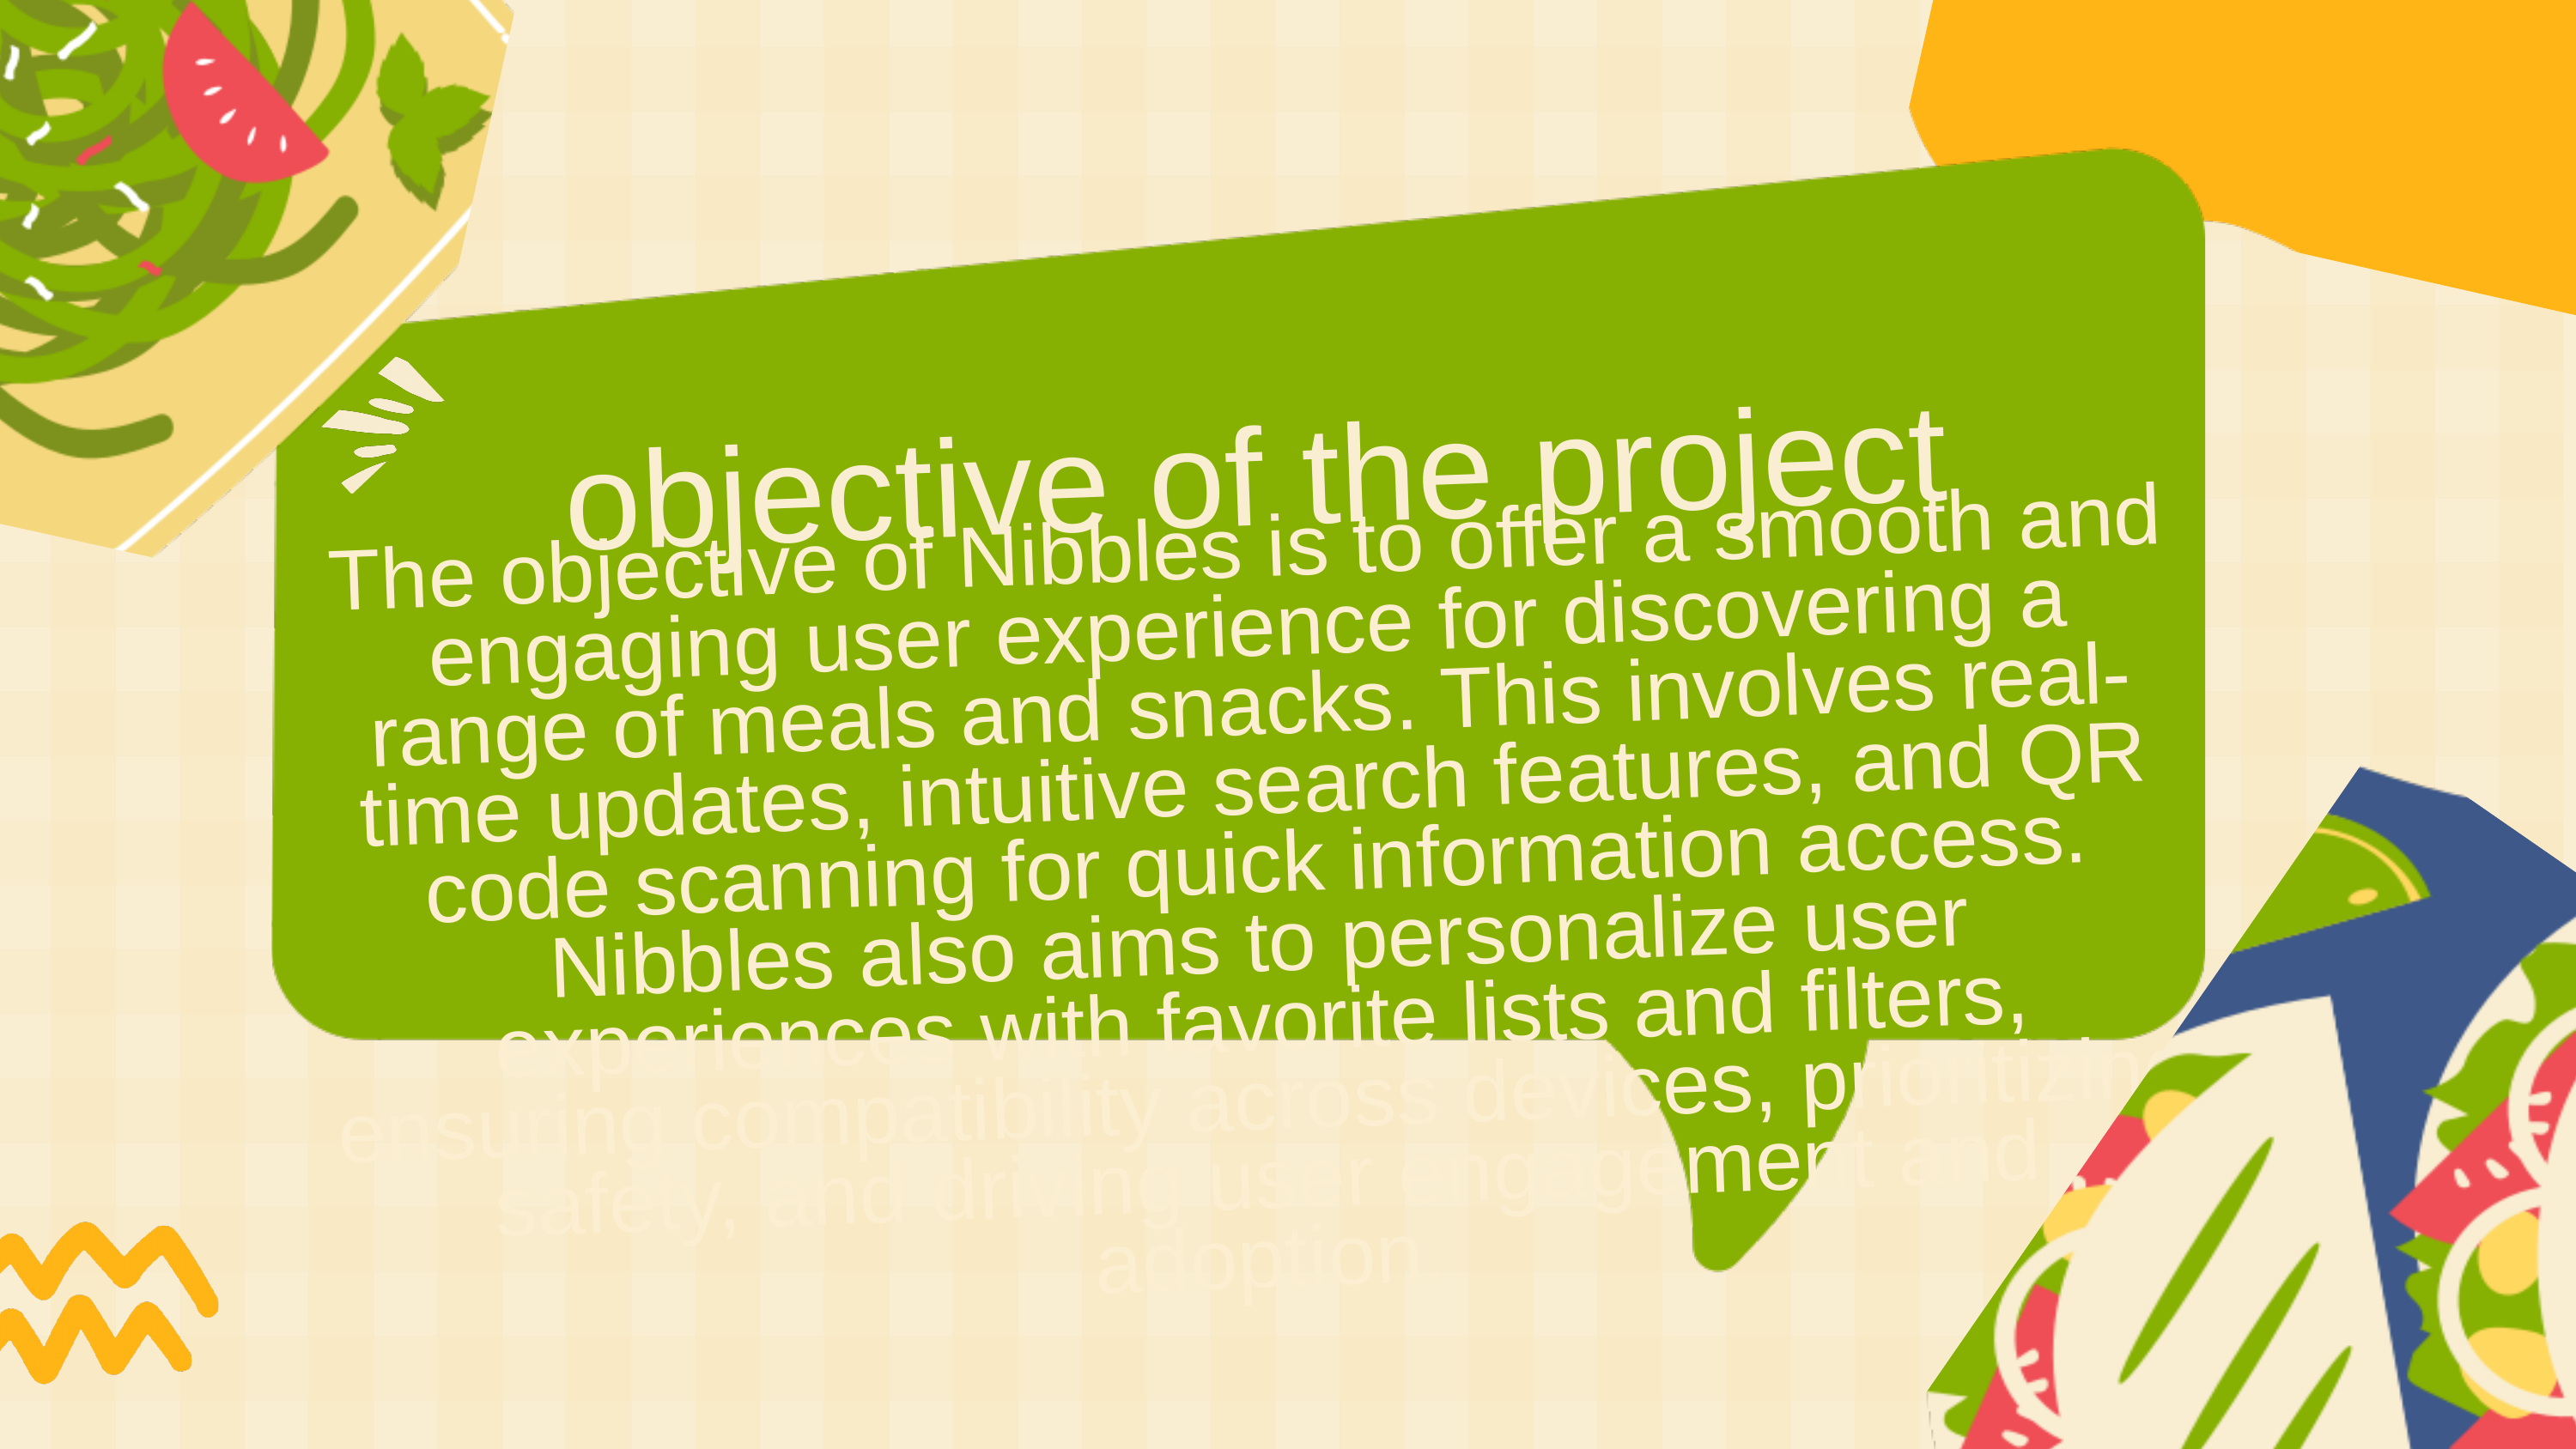

objective of the project
The objective of Nibbles is to offer a smooth and engaging user experience for discovering a range of meals and snacks. This involves real-time updates, intuitive search features, and QR code scanning for quick information access. Nibbles also aims to personalize user experiences with favorite lists and filters, ensuring compatibility across devices, prioritizing safety, and driving user engagement and adoption.